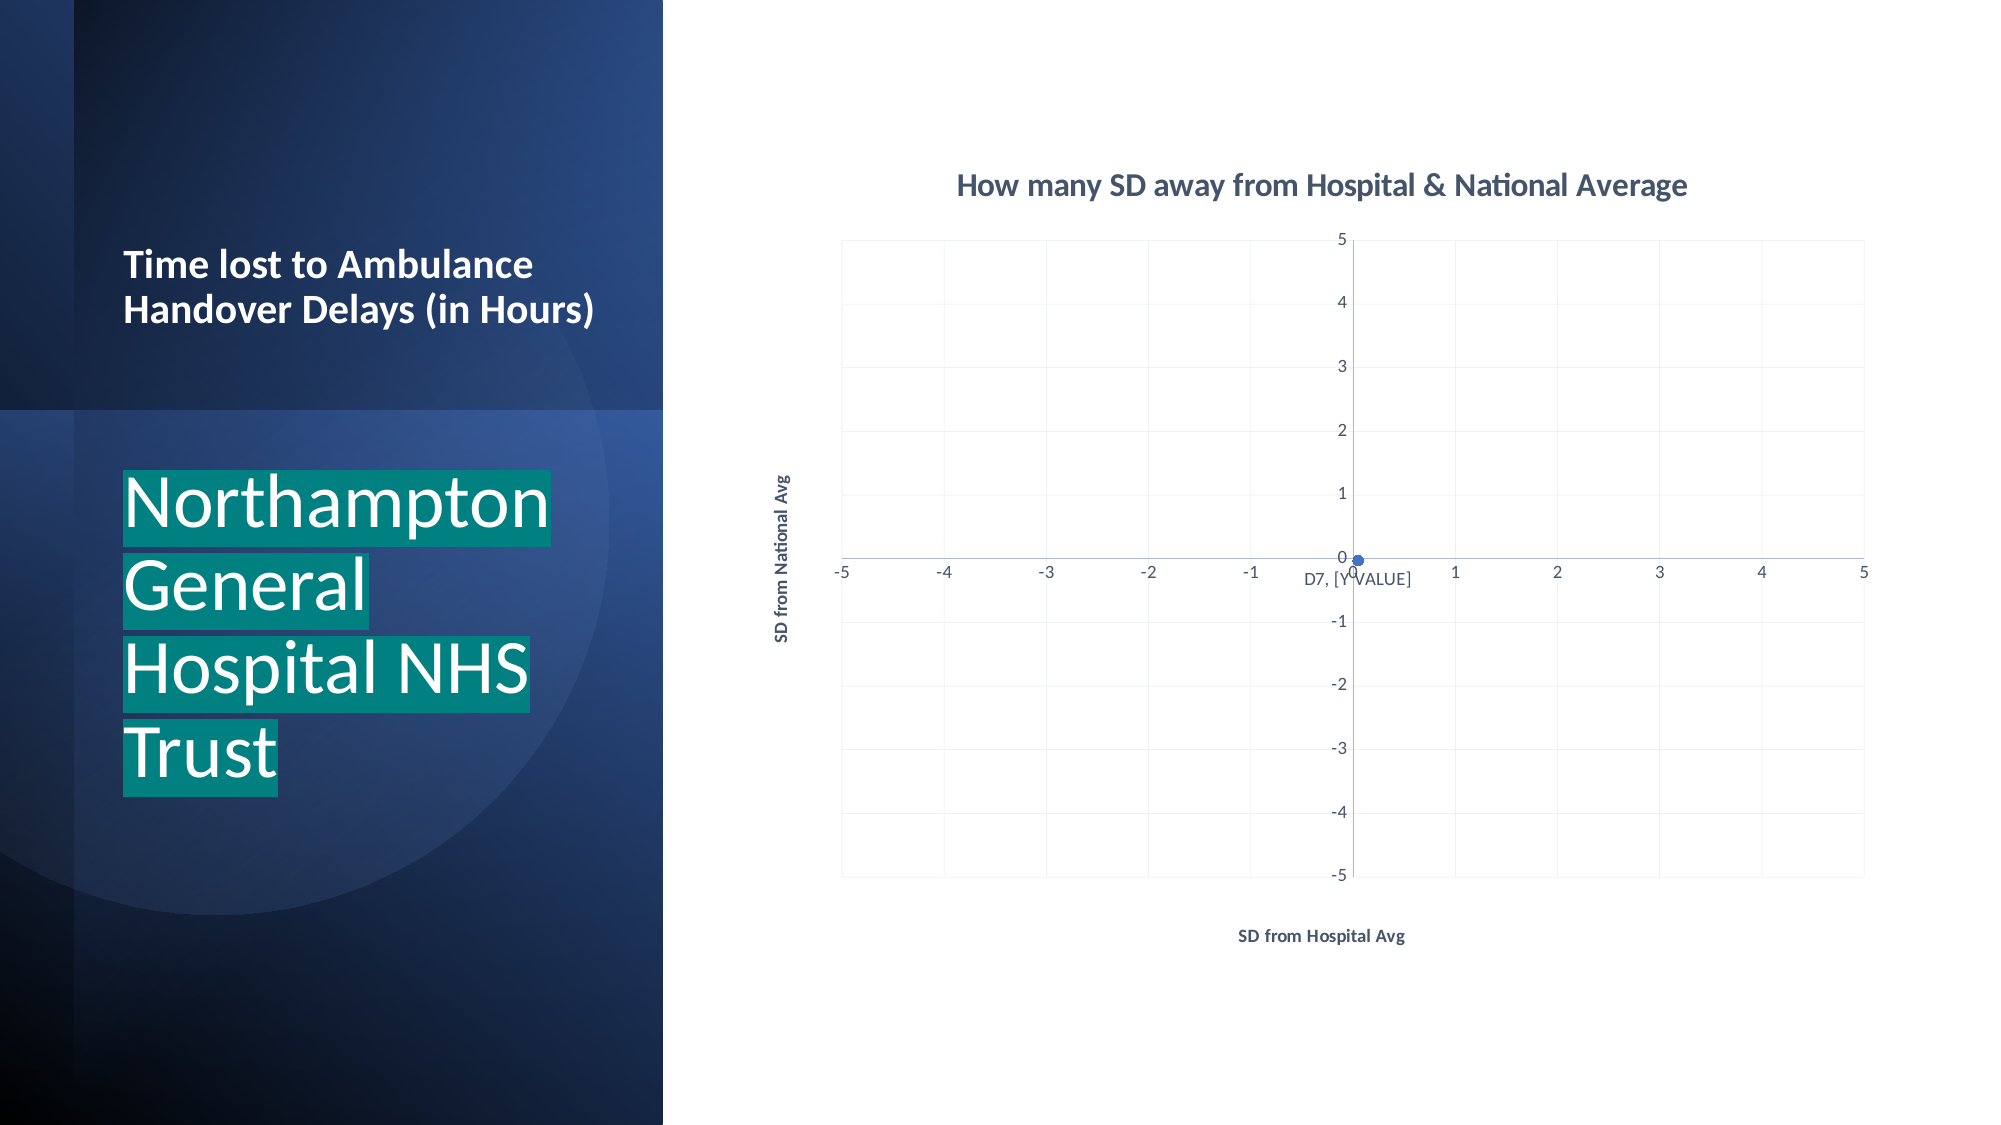

### Chart: How many SD away from Hospital & National Average

| Category | SD away from National Average |
|---|---|
Time lost to Ambulance Handover Delays (in Hours)

# Northampton General Hospital NHS Trust